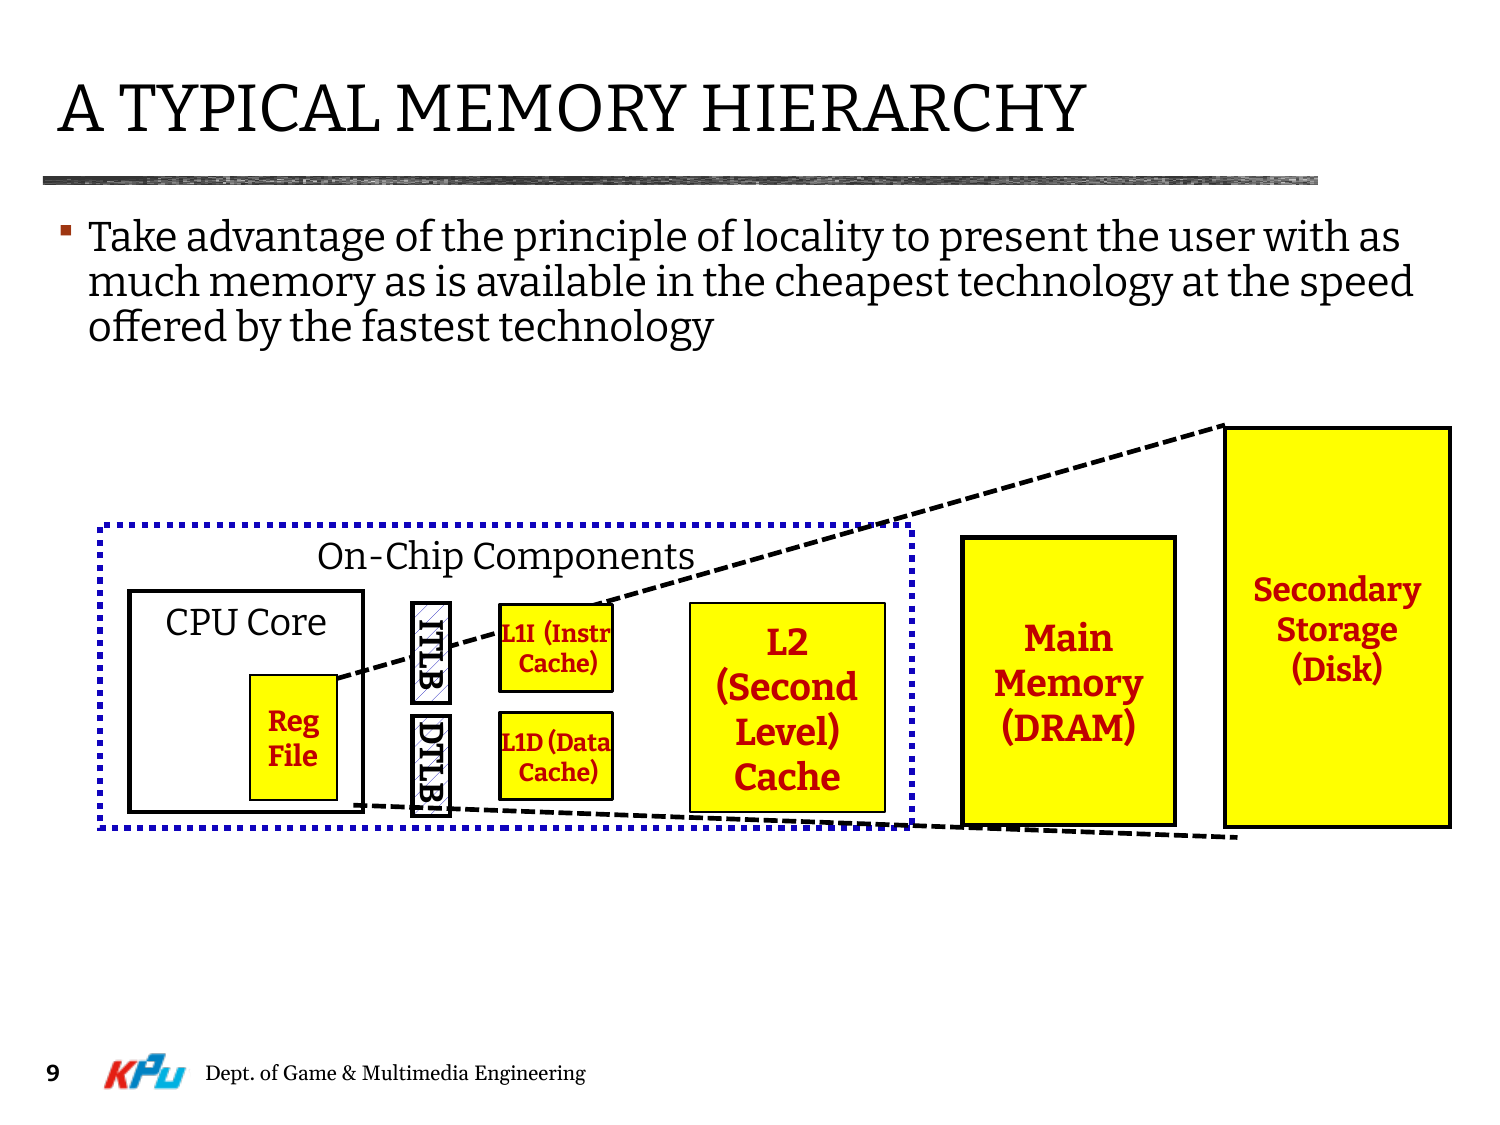

# A Typical Memory Hierarchy
Take advantage of the principle of locality to present the user with as much memory as is available in the cheapest technology at the speed offered by the fastest technology

Secondary
Storage
(Disk)
On-Chip Components
Main
Memory
(DRAM)
CPU Core

L2 (Second
Level)
Cache
L1I  (Instr  Cache)
ITLB
Reg File
L1D (Data  Cache)

DTLB

9
Dept. of Game & Multimedia Engineering